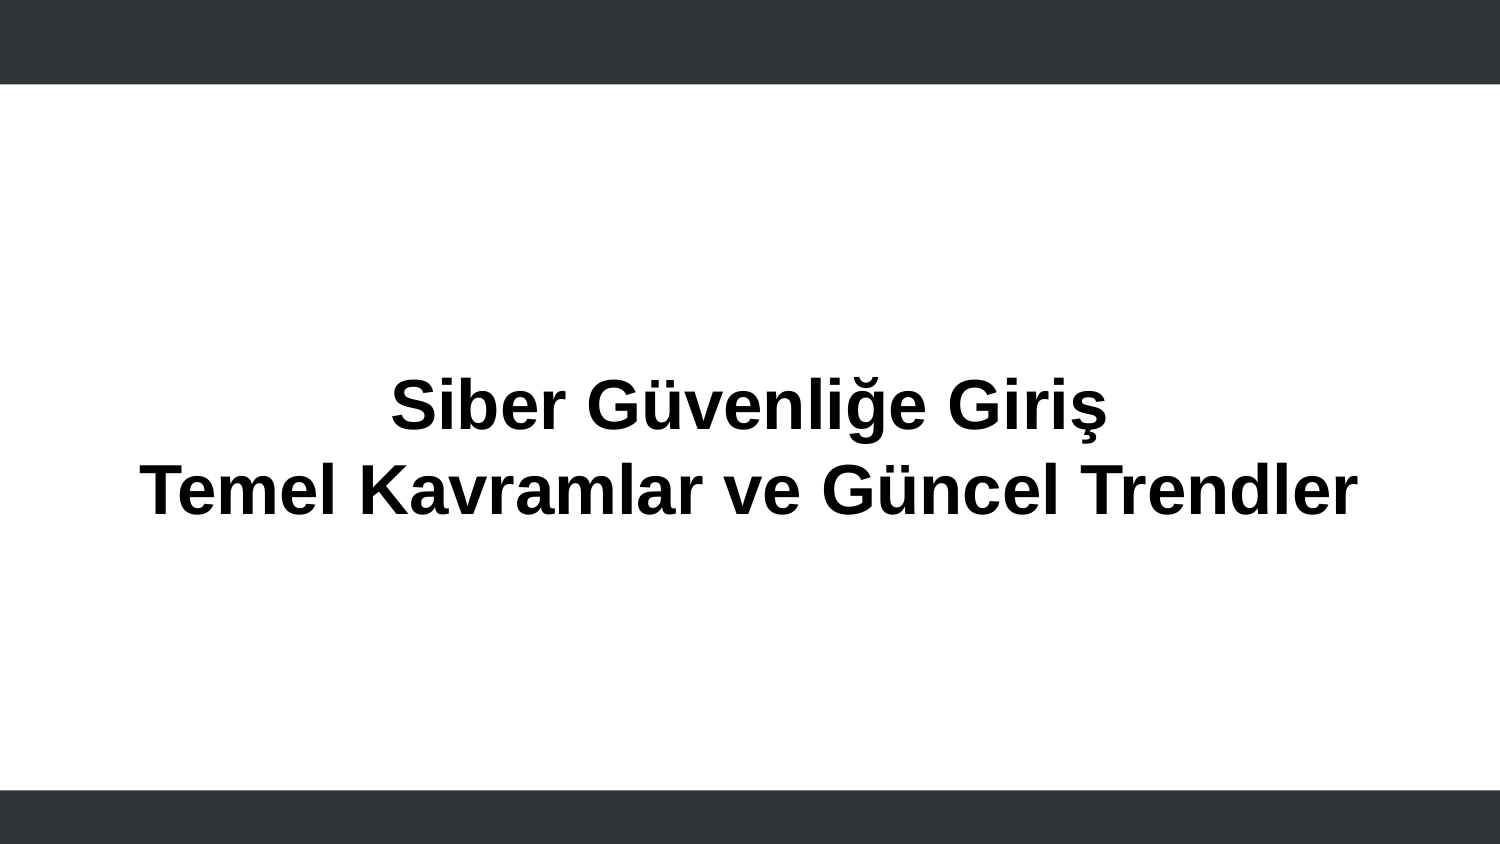

Siber Güvenliğe Giriş
Temel Kavramlar ve Güncel Trendler